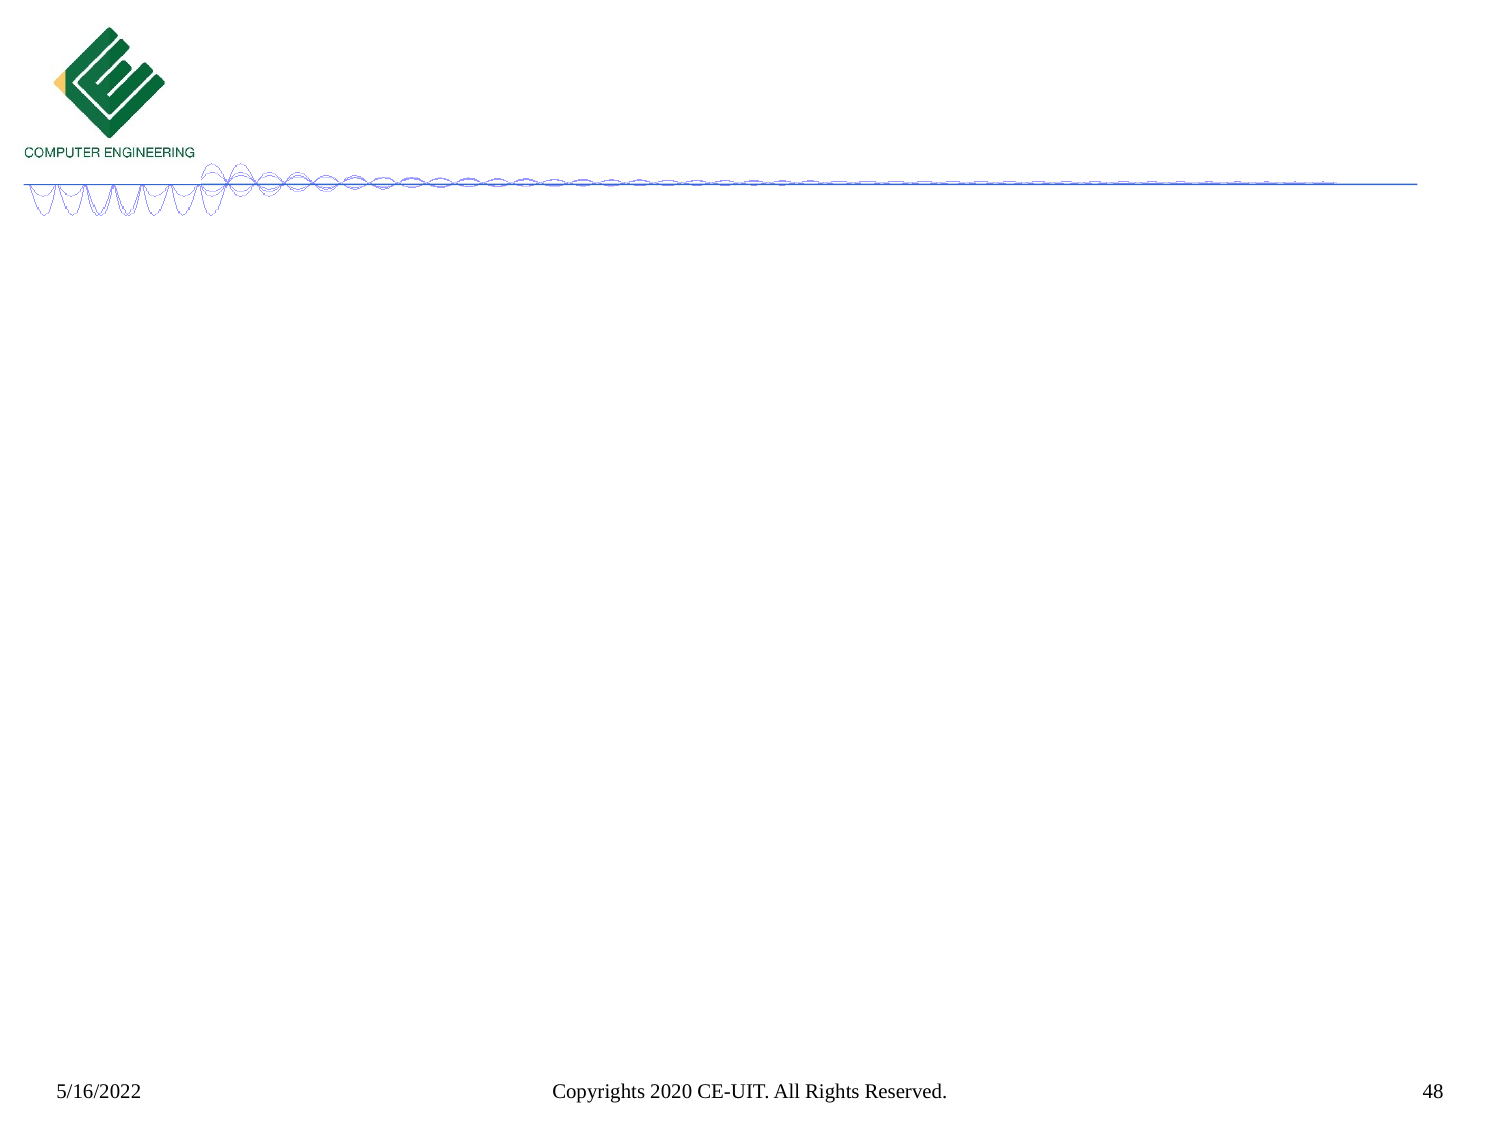

#

Copyrights 2020 CE-UIT. All Rights Reserved.
48
5/16/2022